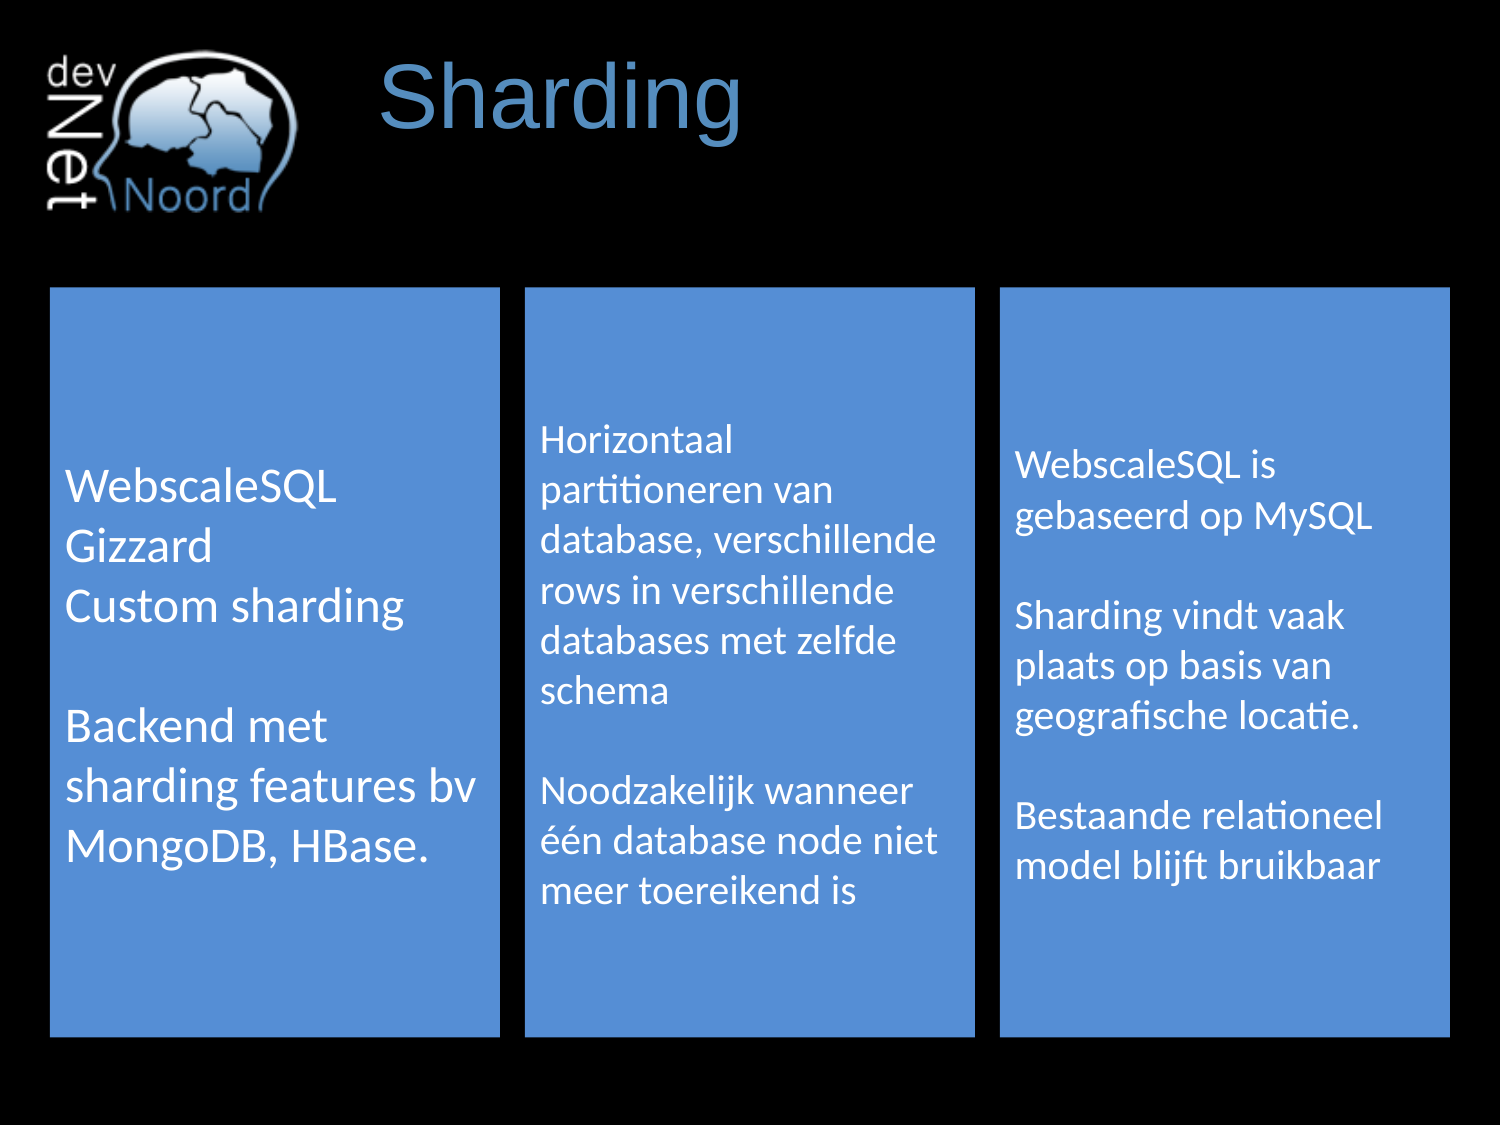

# Sharding
WebscaleSQL
Gizzard
Custom sharding

Backend met sharding features bv MongoDB, HBase.
Horizontaal partitioneren van database, verschillende rows in verschillende databases met zelfde schema

Noodzakelijk wanneer één database node niet meer toereikend is
WebscaleSQL is gebaseerd op MySQL

Sharding vindt vaak plaats op basis van geografische locatie.
Bestaande relationeel model blijft bruikbaar